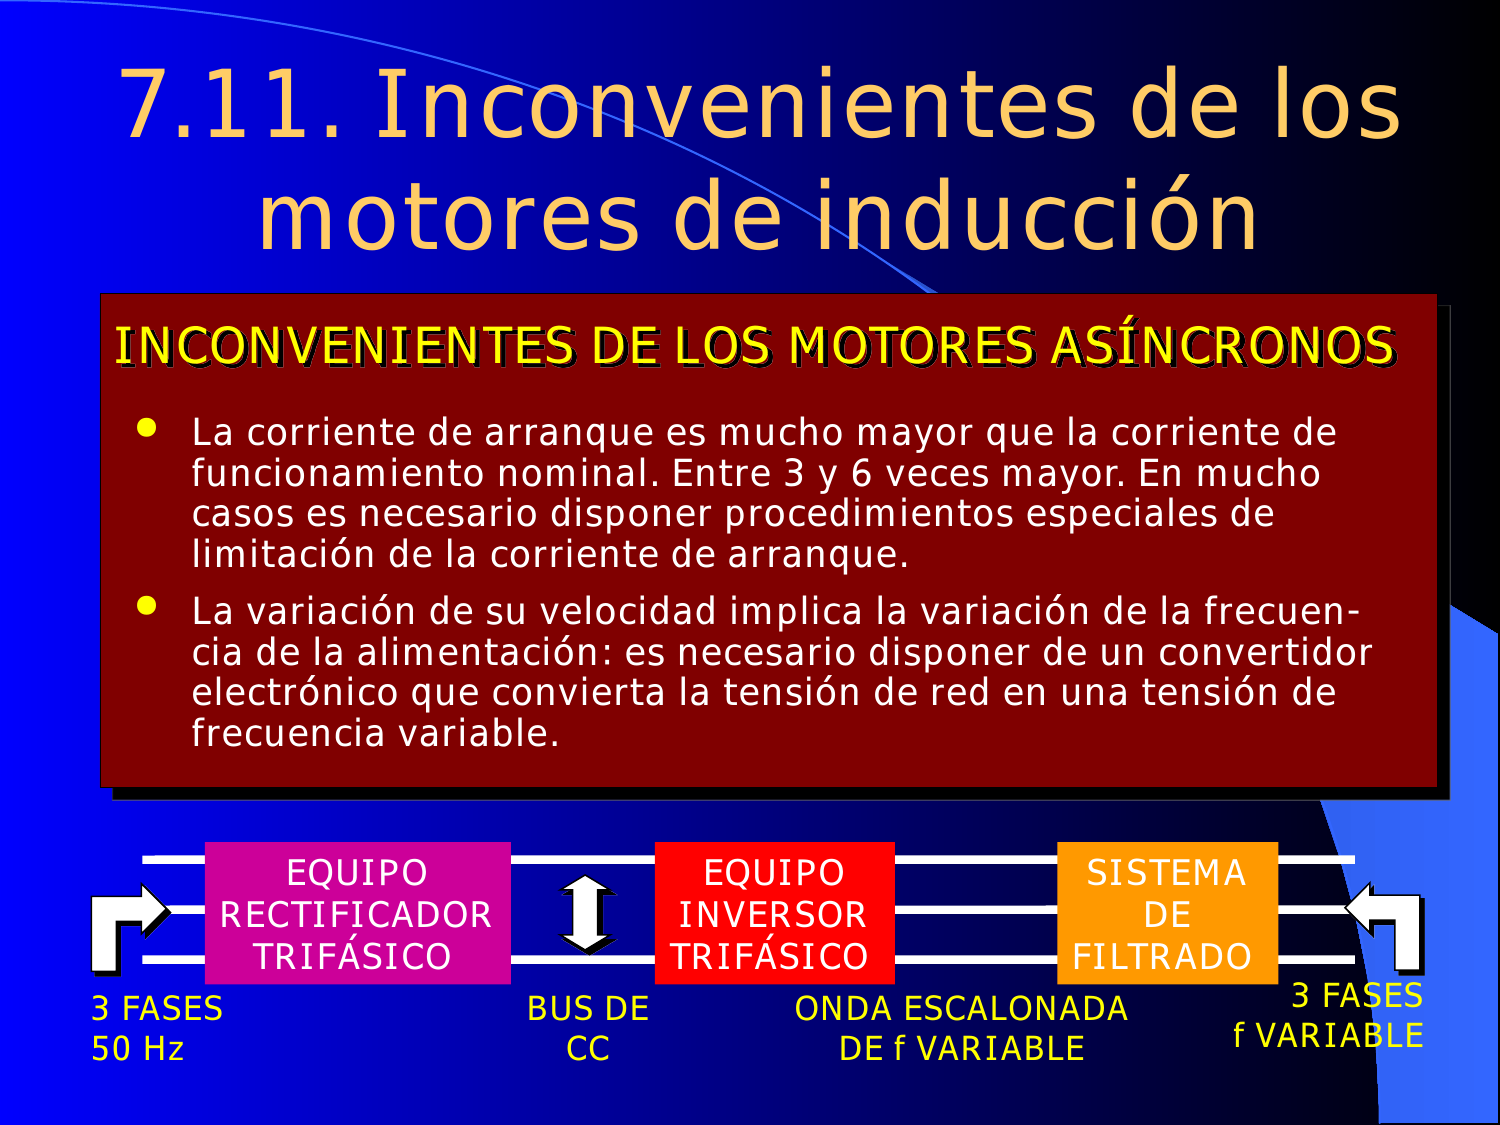

7.11. Inconvenientes de los motores de inducción

INCONVENIENTES DE LOS MOTORES ASÍNCRONOS
La corriente de arranque es mucho mayor que la corriente de funcionamiento nominal. Entre 3 y 6 veces mayor. En mucho casos es necesario disponer procedimientos especiales de limitación de la corriente de arranque.
La variación de su velocidad implica la variación de la frecuen-cia de la alimentación: es necesario disponer de un convertidor electrónico que convierta la tensión de red en una tensión de frecuencia variable.
EQUIPO
RECTIFICADOR
TRIFÁSICO
EQUIPO
INVERSOR
TRIFÁSICO
SISTEMA
DE
FILTRADO

3 FASES
f VARIABLE
3 FASES
50 Hz
BUS DE
CC
ONDA ESCALONADA
DE f VARIABLE